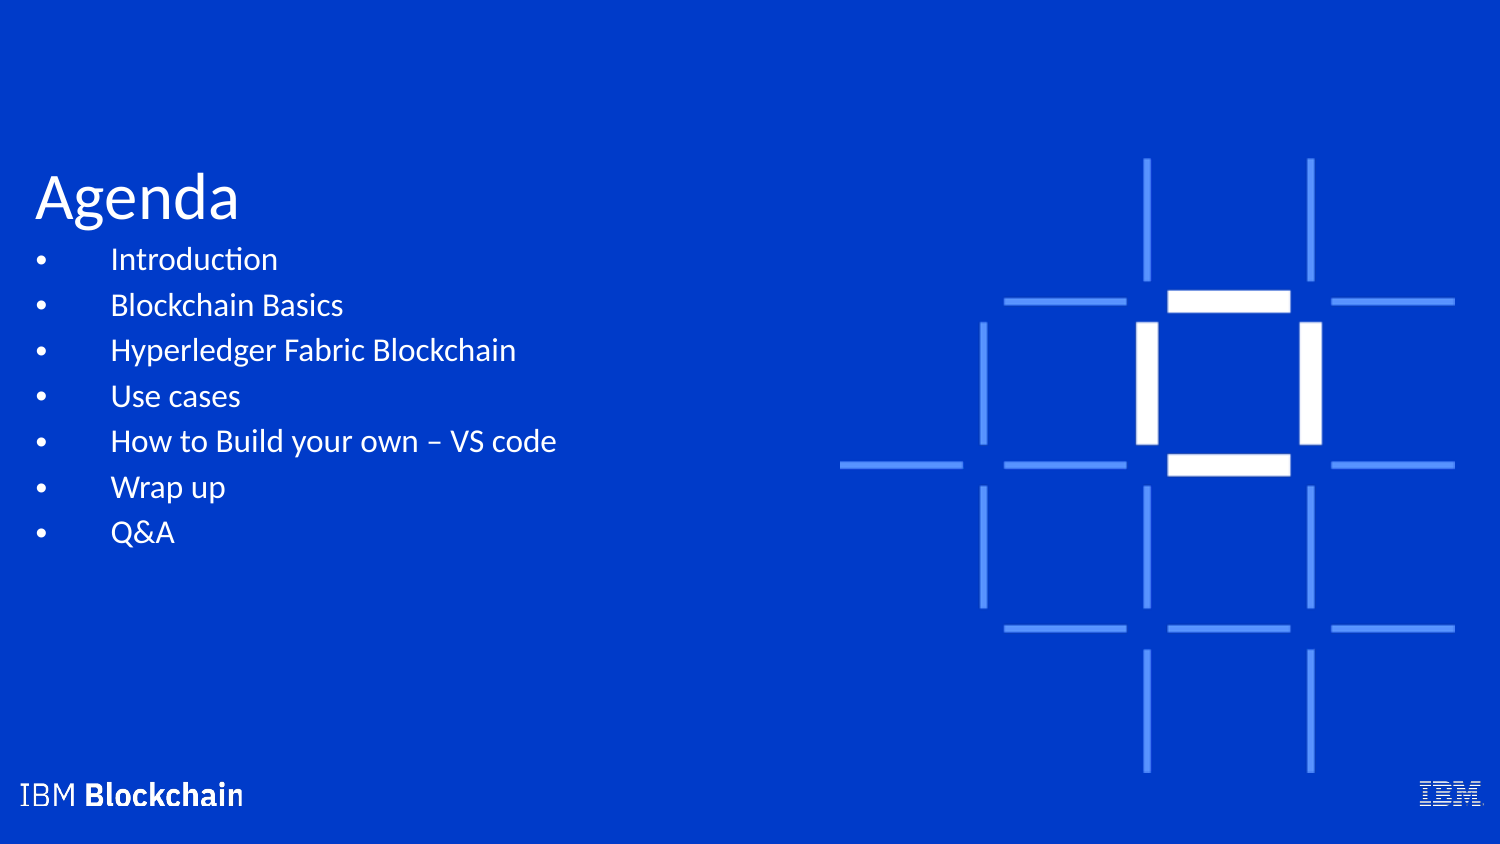

Agenda
Introduction
Blockchain Basics
Hyperledger Fabric Blockchain
Use cases
How to Build your own – VS code
Wrap up
Q&A